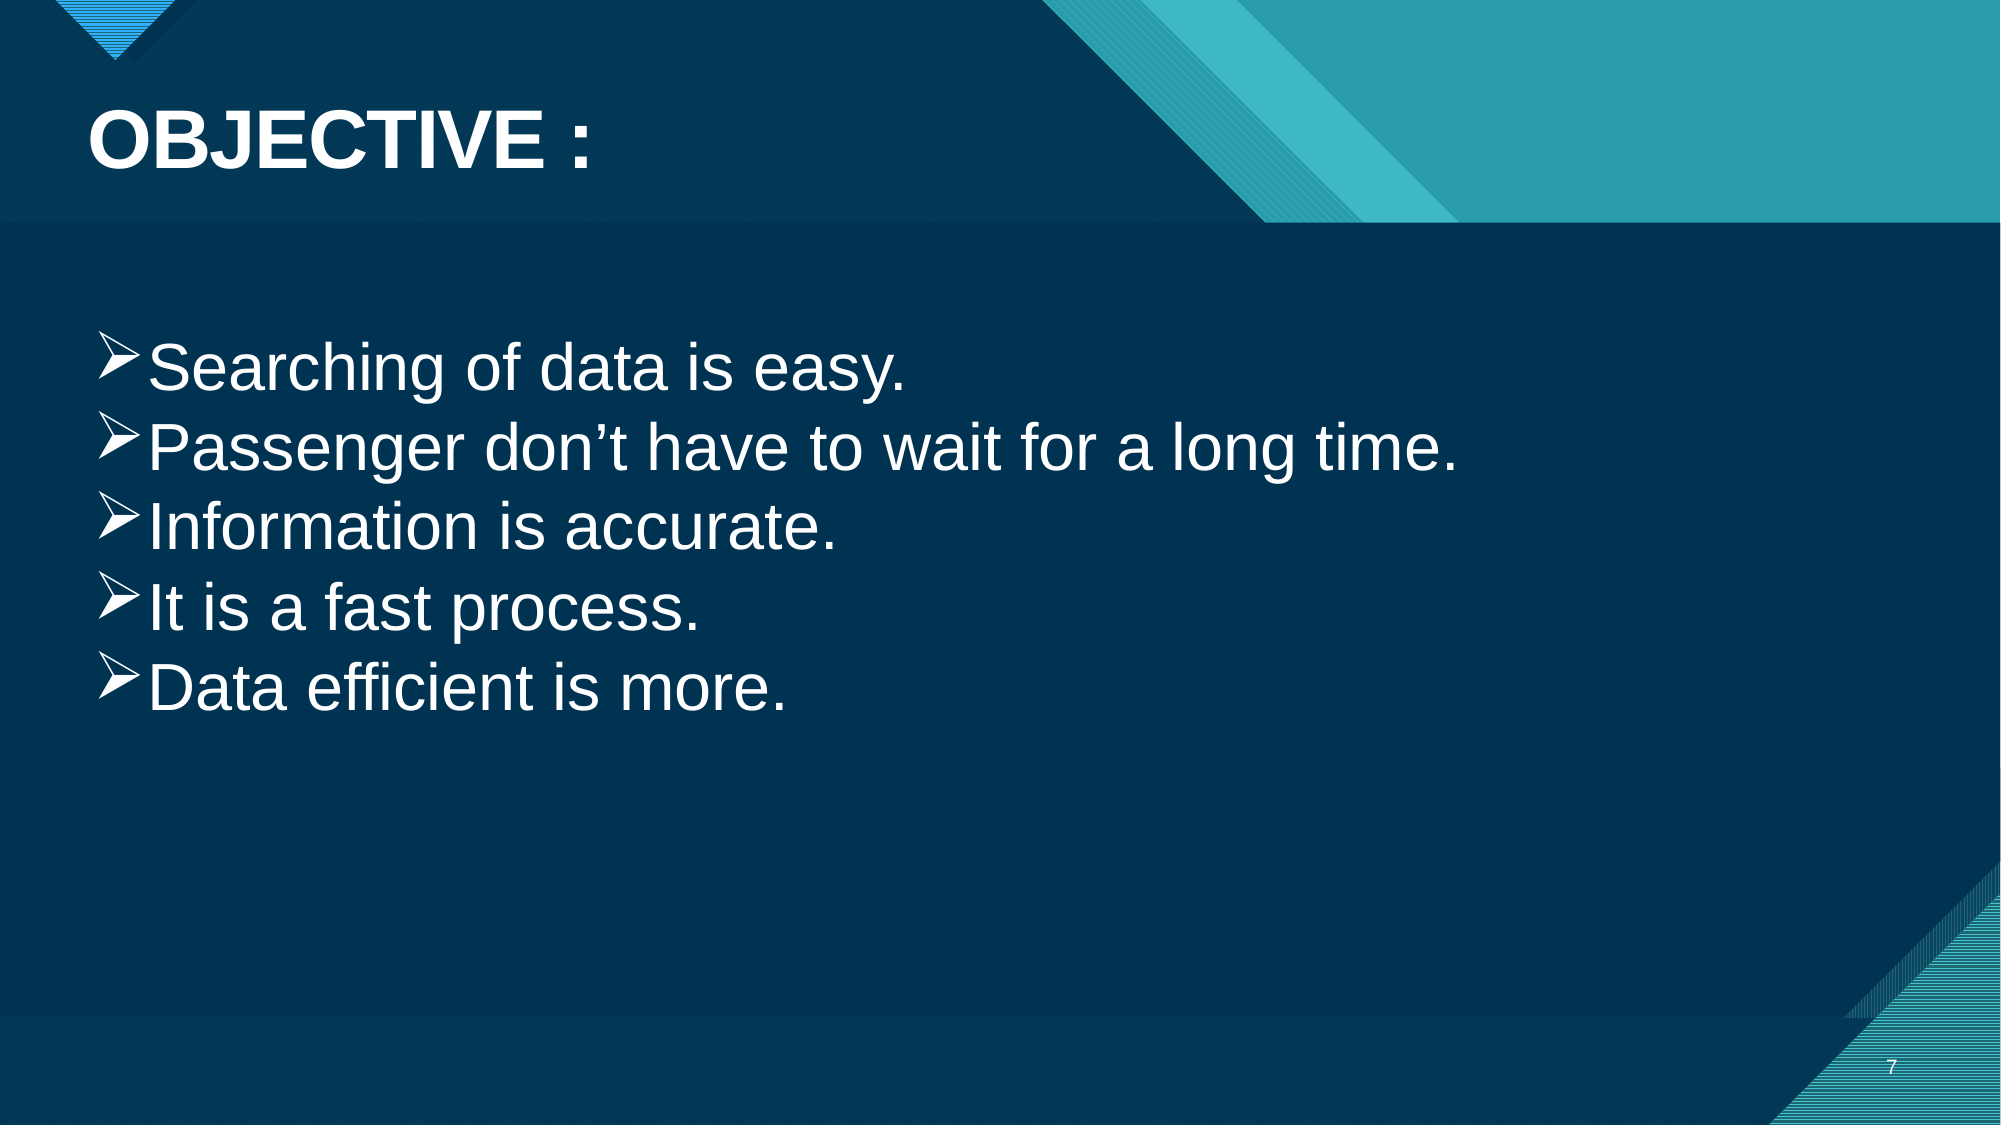

# OBJECTIVE :
Searching of data is easy.
Passenger don’t have to wait for a long time.
Information is accurate.
It is a fast process.
Data efficient is more.
7